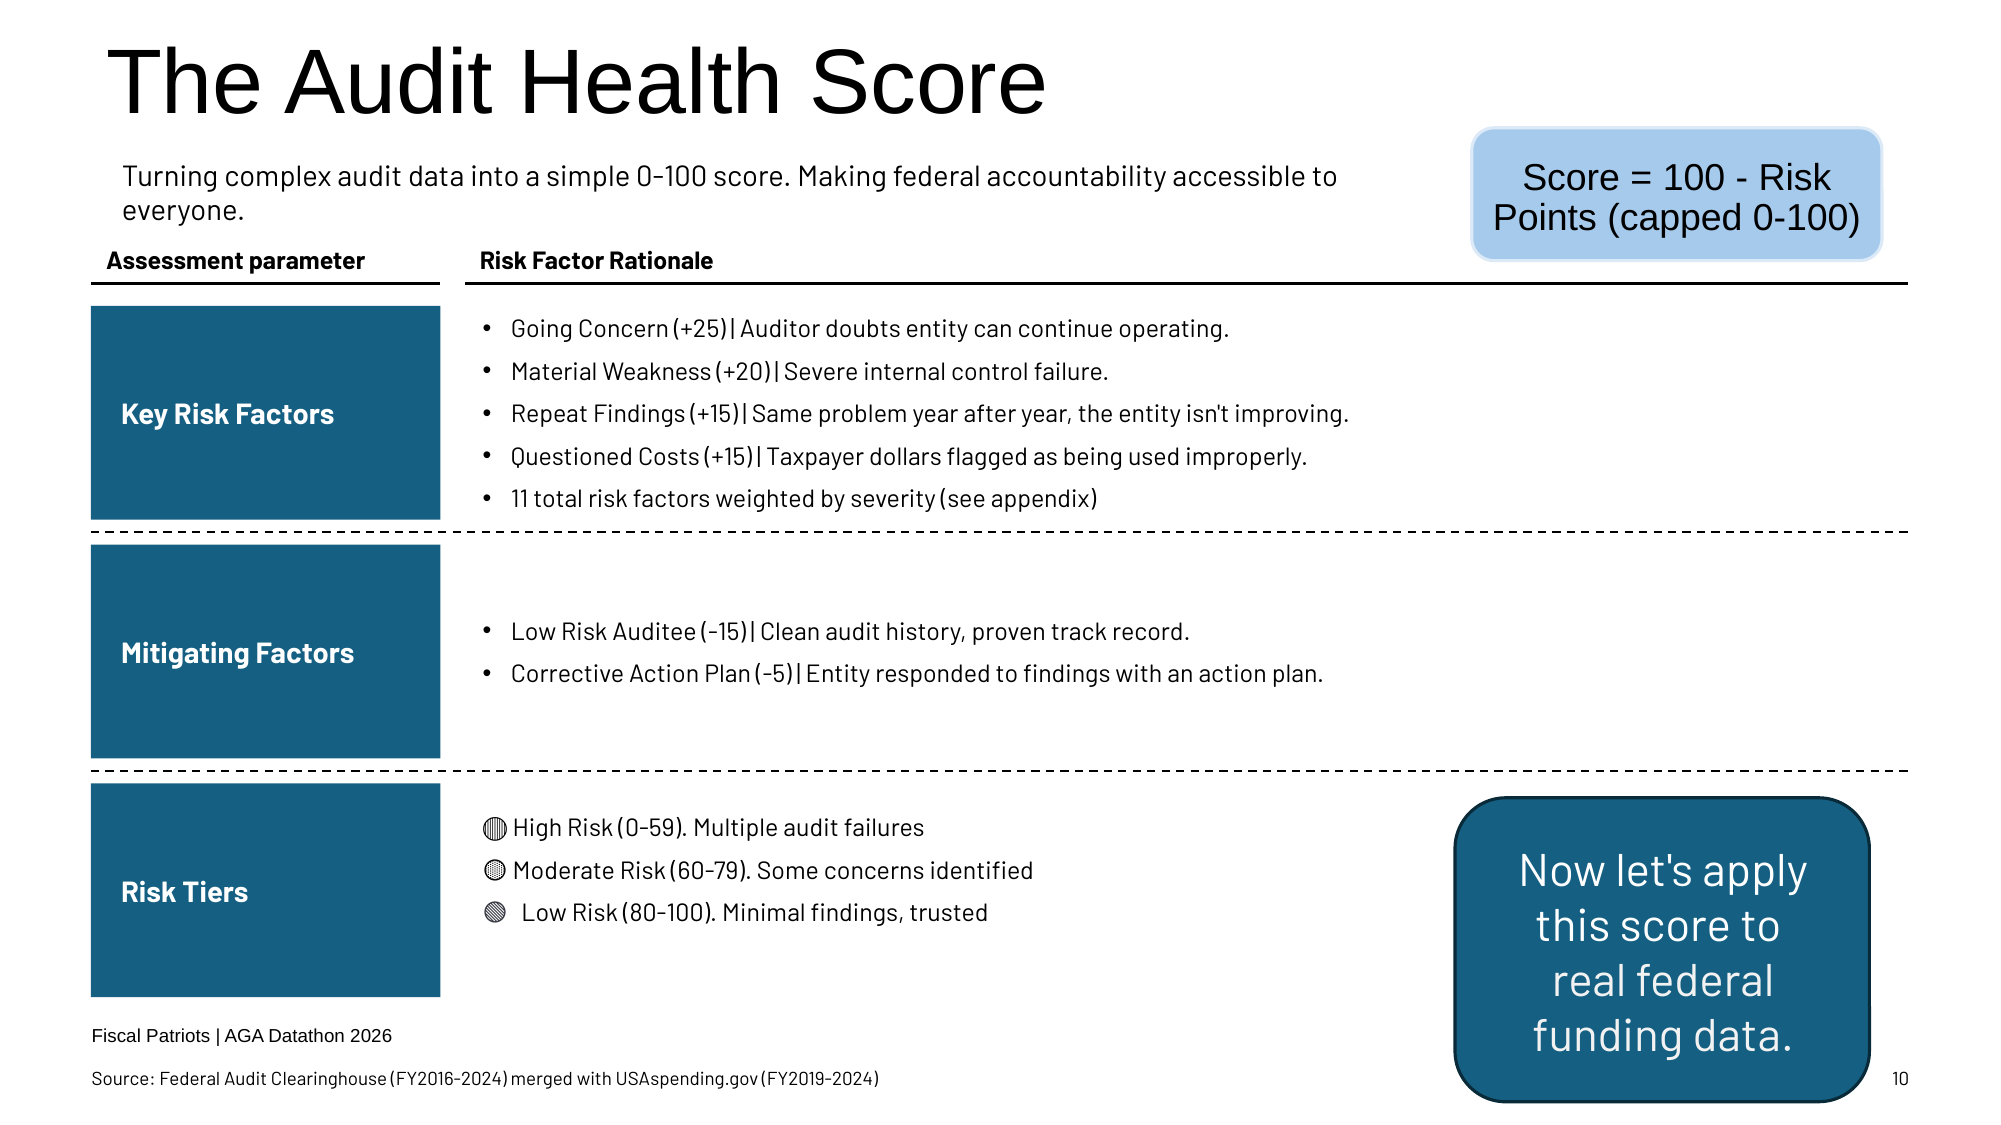

# The Audit Health Score

Turning complex audit data into a simple 0-100 score. Making federal accountability accessible to everyone.
Score = 100 - Risk Points (capped 0-100)

Score = 100 - Risk Points (capped 0-100)

Assessment parameter
Risk Factor Rationale
Key Risk Factors
Going Concern (+25) | Auditor doubts entity can continue operating.
Material Weakness (+20) | Severe internal control failure.
Repeat Findings (+15) | Same problem year after year, the entity isn't improving.
Questioned Costs (+15) | Taxpayer dollars flagged as being used improperly.
11 total risk factors weighted by severity (see appendix)
Mitigating Factors
Low Risk Auditee (-15) | Clean audit history, proven track record.
Corrective Action Plan (-5) | Entity responded to findings with an action plan.
Risk Tiers
🔴 High Risk (0-59). Multiple audit failures
🟡 Moderate Risk (60-79). Some concerns identified
🟢 Low Risk (80-100). Minimal findings, trusted

Now let's apply this score to
real federal funding data.
Fiscal Patriots | AGA Datathon 2026
Source: Federal Audit Clearinghouse (FY2016-2024) merged with USAspending.gov (FY2019-2024)